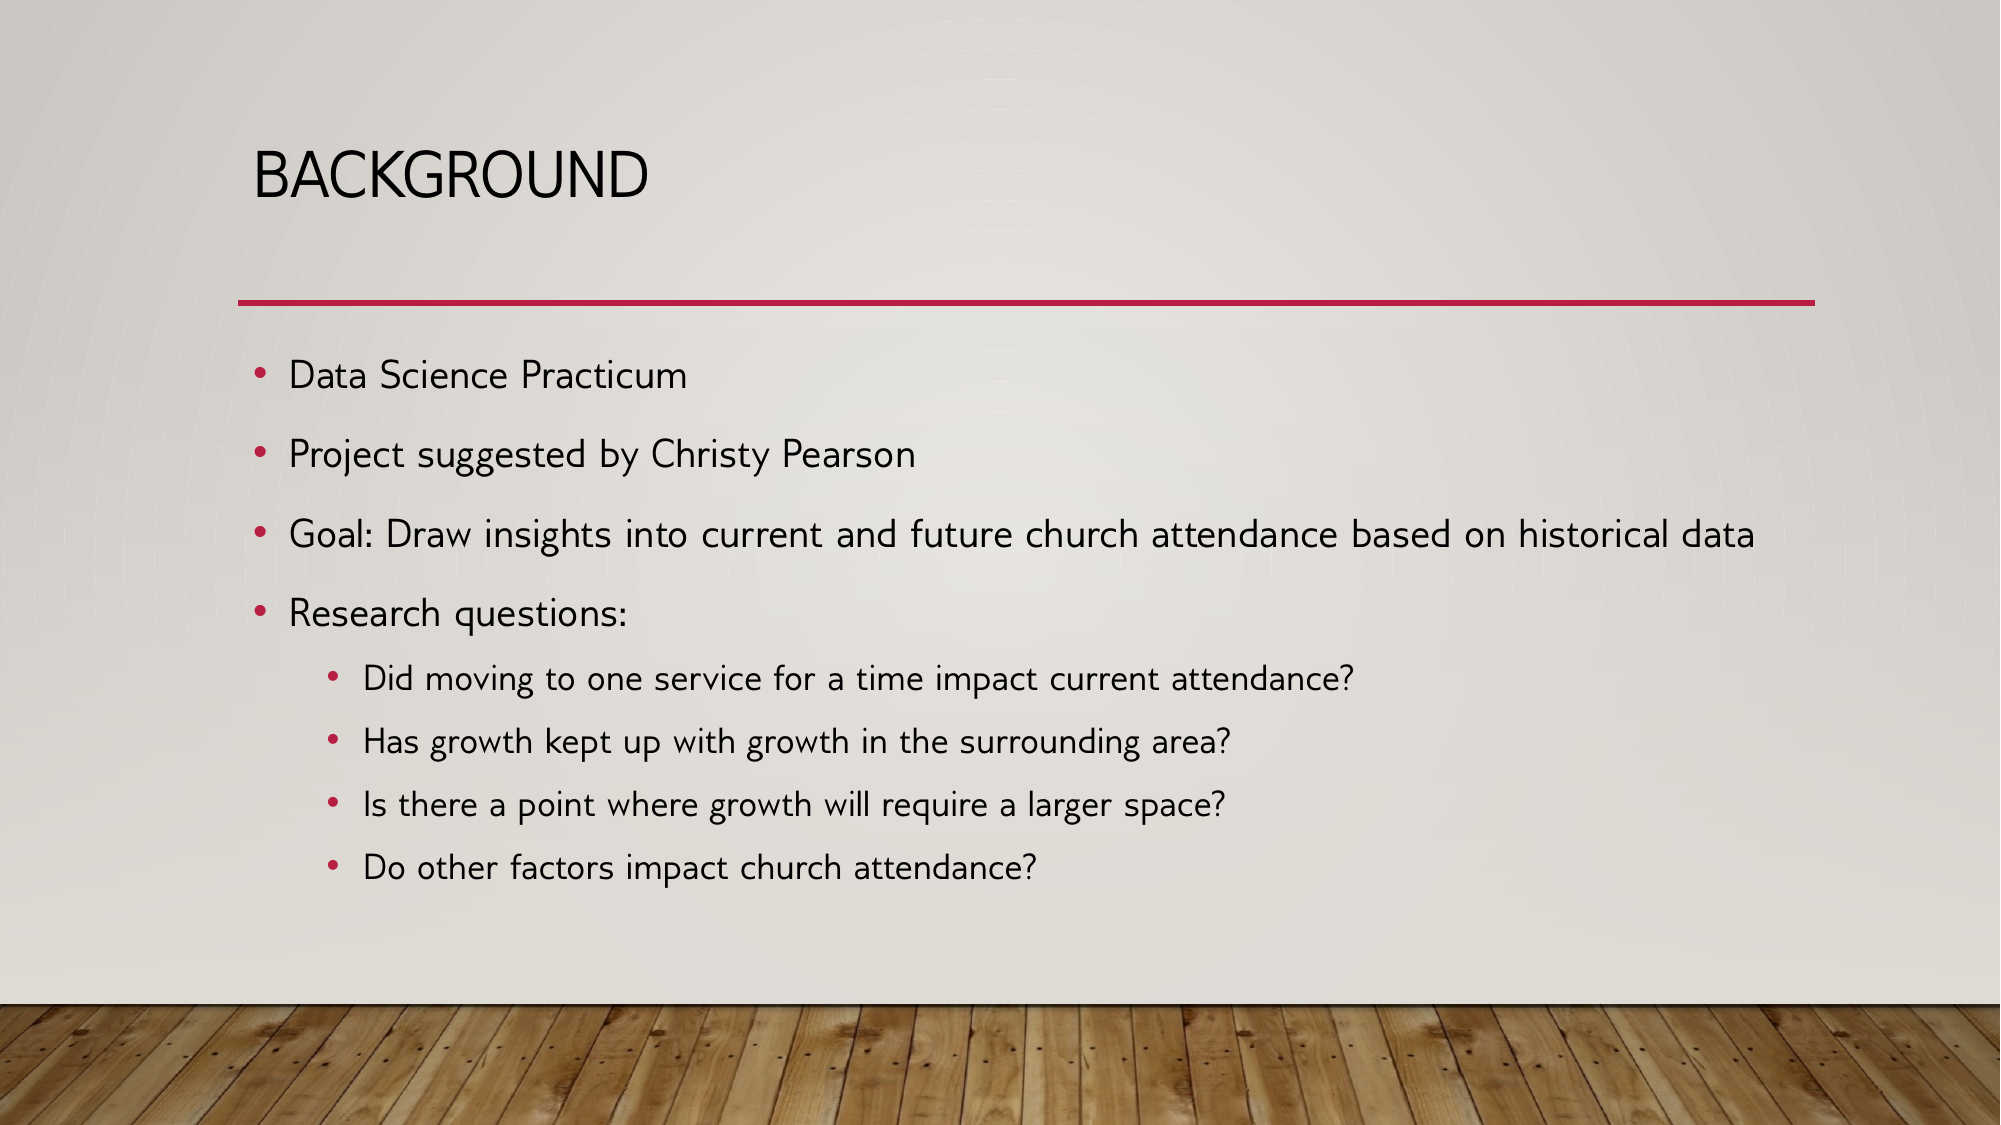

# Background
Data Science Practicum
Project suggested by Christy Pearson
Goal: Draw insights into current and future church attendance based on historical data
Research questions:
Did moving to one service for a time impact current attendance?
Has growth kept up with growth in the surrounding area?
Is there a point where growth will require a larger space?
Do other factors impact church attendance?